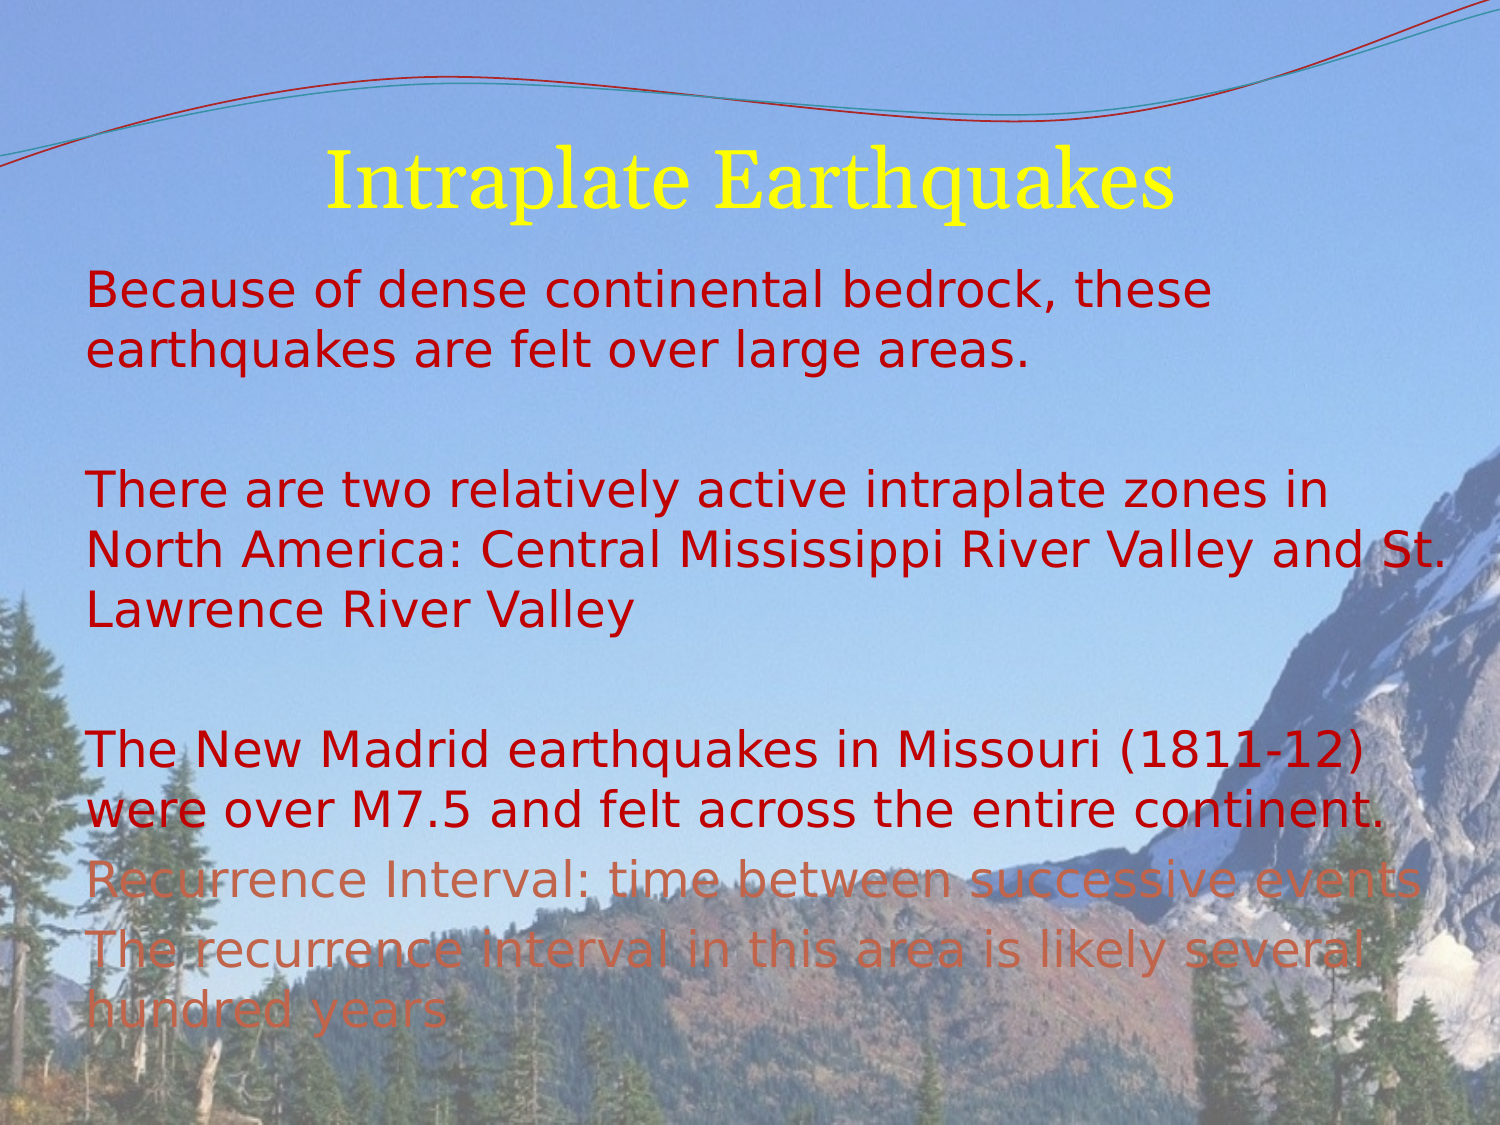

# Intraplate Earthquakes
Because of dense continental bedrock, these earthquakes are felt over large areas.

There are two relatively active intraplate zones in North America: Central Mississippi River Valley and St. Lawrence River Valley

The New Madrid earthquakes in Missouri (1811-12) were over M7.5 and felt across the entire continent.
Recurrence Interval: time between successive events
The recurrence interval in this area is likely several hundred years